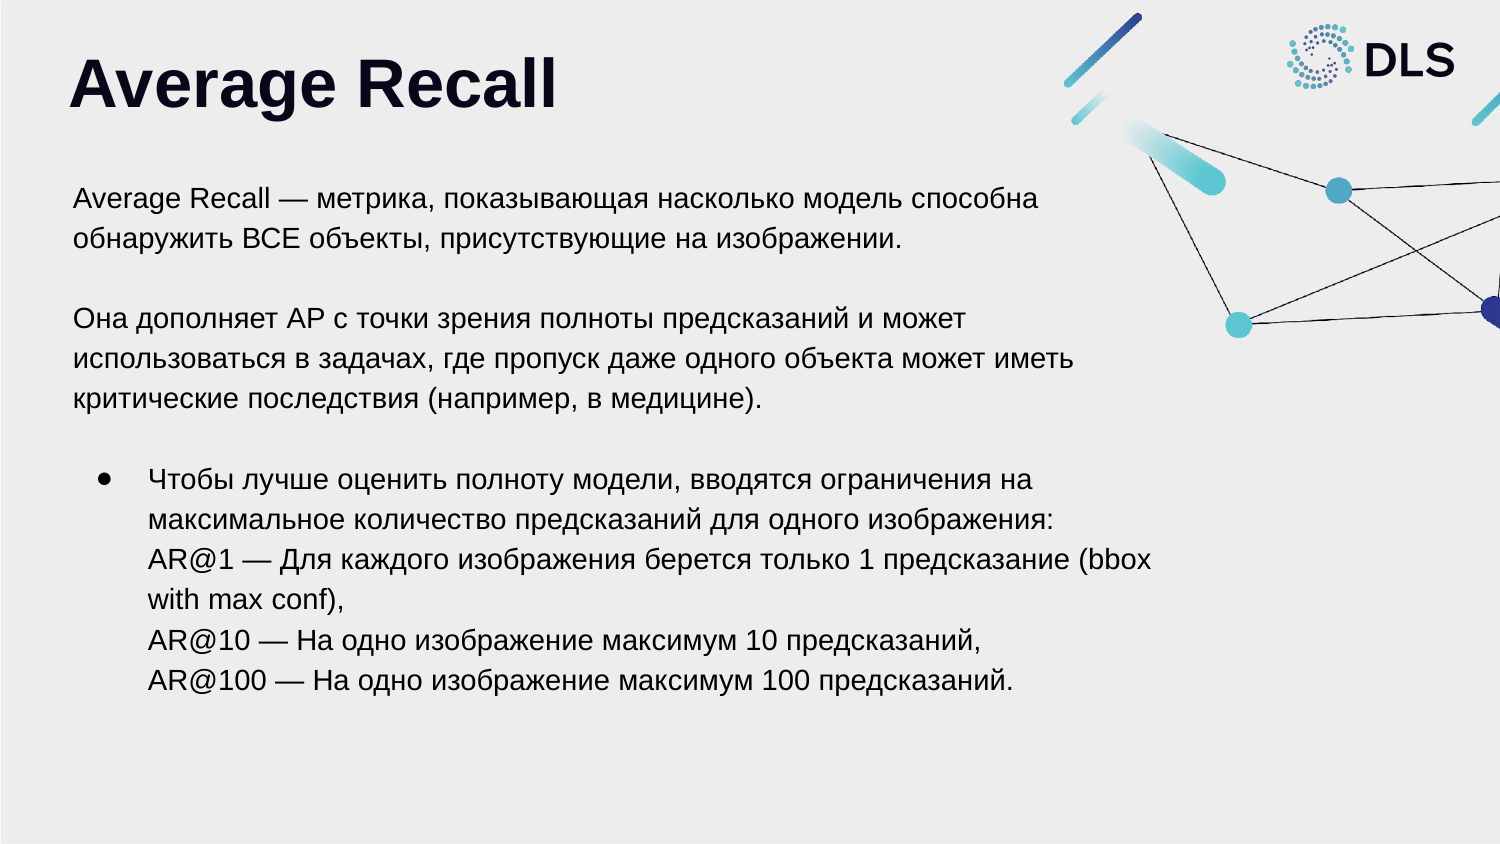

# Average Recall
Average Recall — метрика, показывающая насколько модель способна обнаружить ВСЕ объекты, присутствующие на изображении.

Она дополняет AP с точки зрения полноты предсказаний и может использоваться в задачах, где пропуск даже одного объекта может иметь критические последствия (например, в медицине).

Чтобы лучше оценить полноту модели, вводятся ограничения на максимальное количество предсказаний для одного изображения:
AR@1 — Для каждого изображения берется только 1 предсказание (bbox with max conf),
AR@10 — На одно изображение максимум 10 предсказаний,
AR@100 — На одно изображение максимум 100 предсказаний.